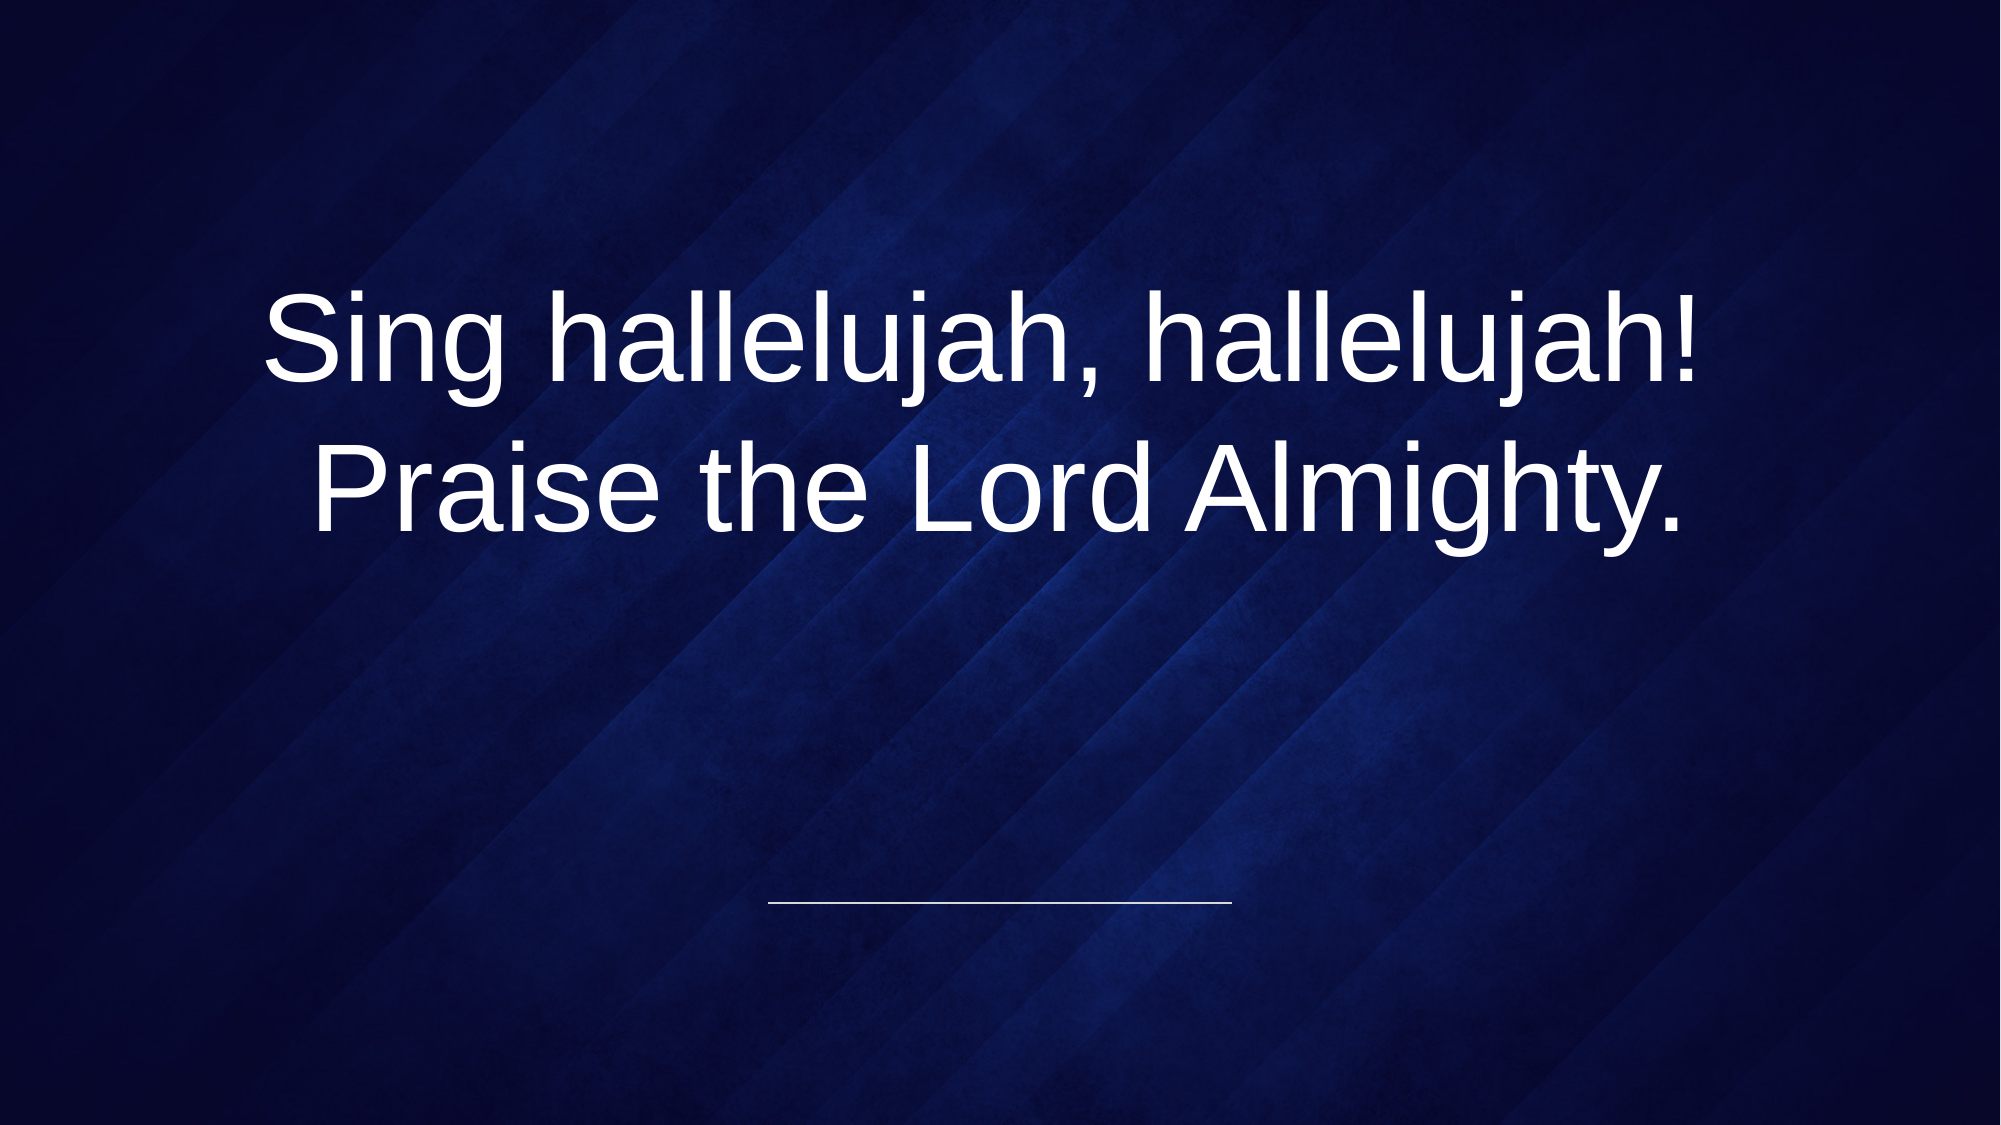

# Sing hallelujah, hallelujah! Praise the Lord Almighty.